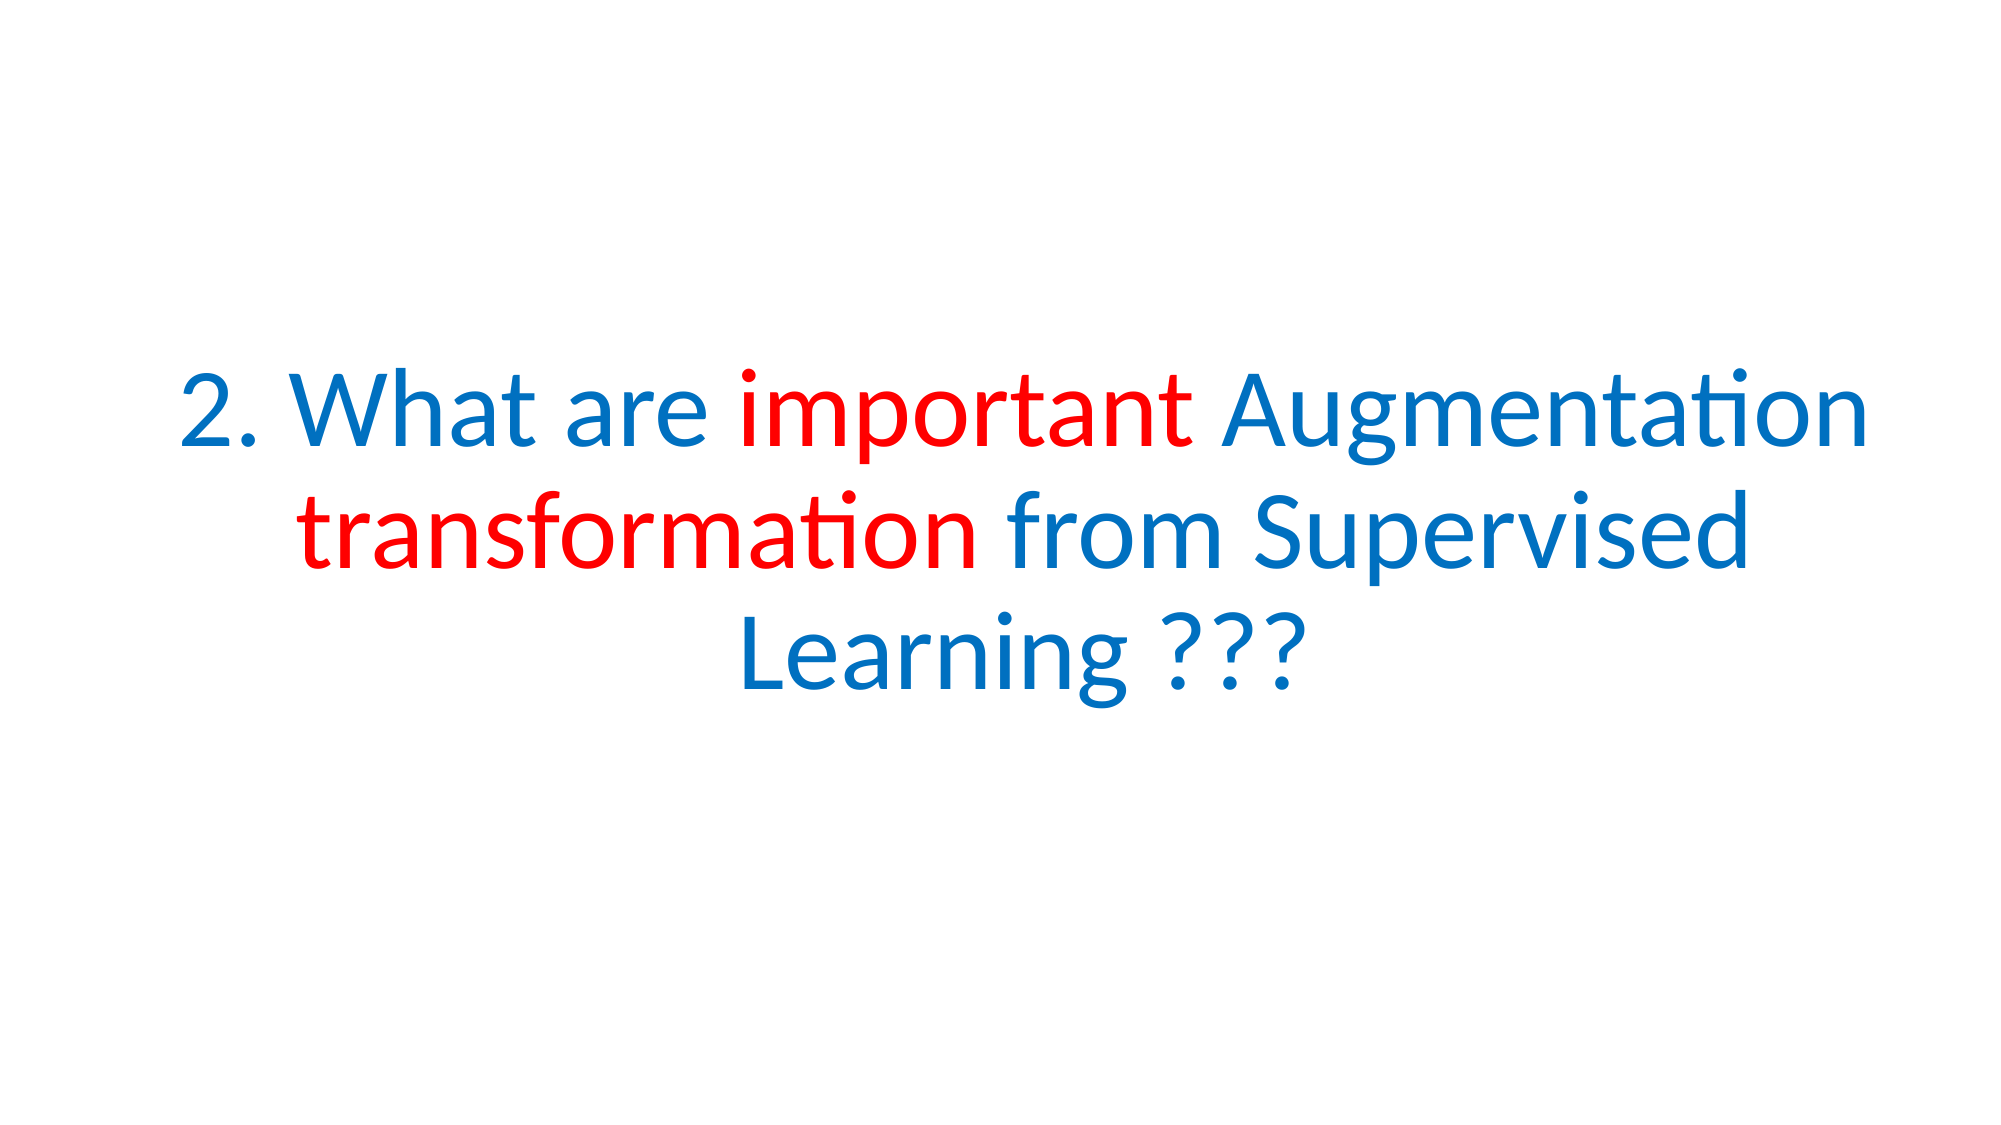

# 2. What are important Augmentation transformation from Supervised Learning ???